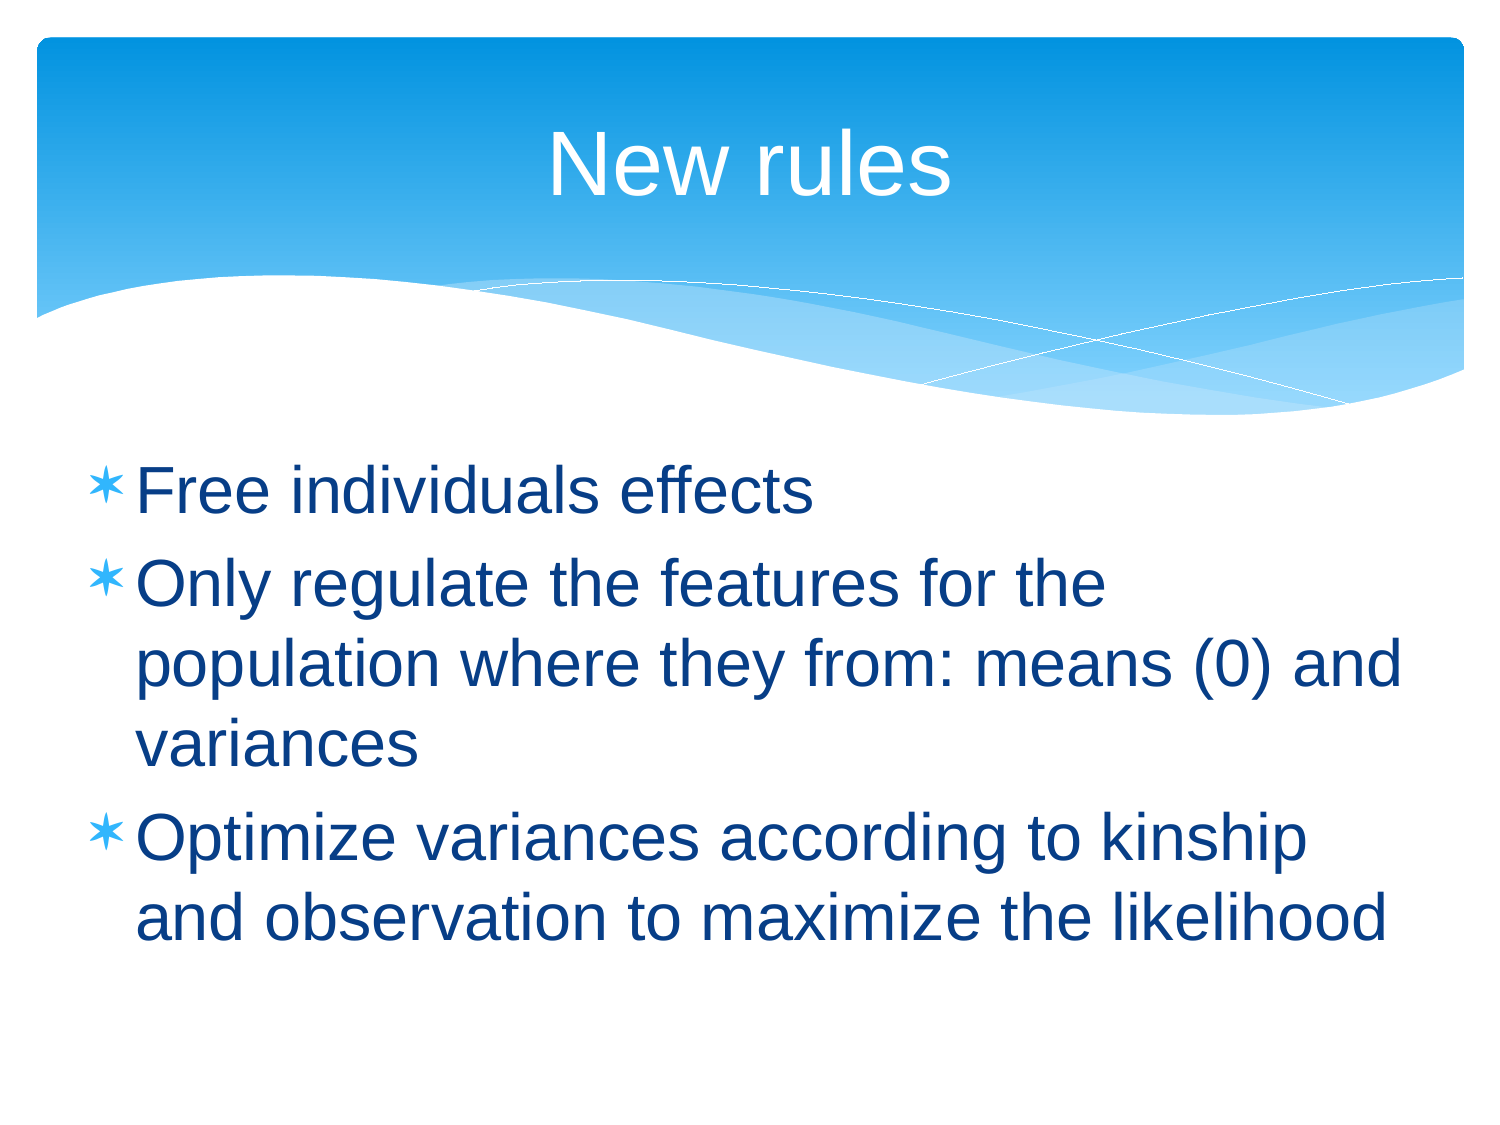

# New rules
Free individuals effects
Only regulate the features for the population where they from: means (0) and variances
Optimize variances according to kinship and observation to maximize the likelihood